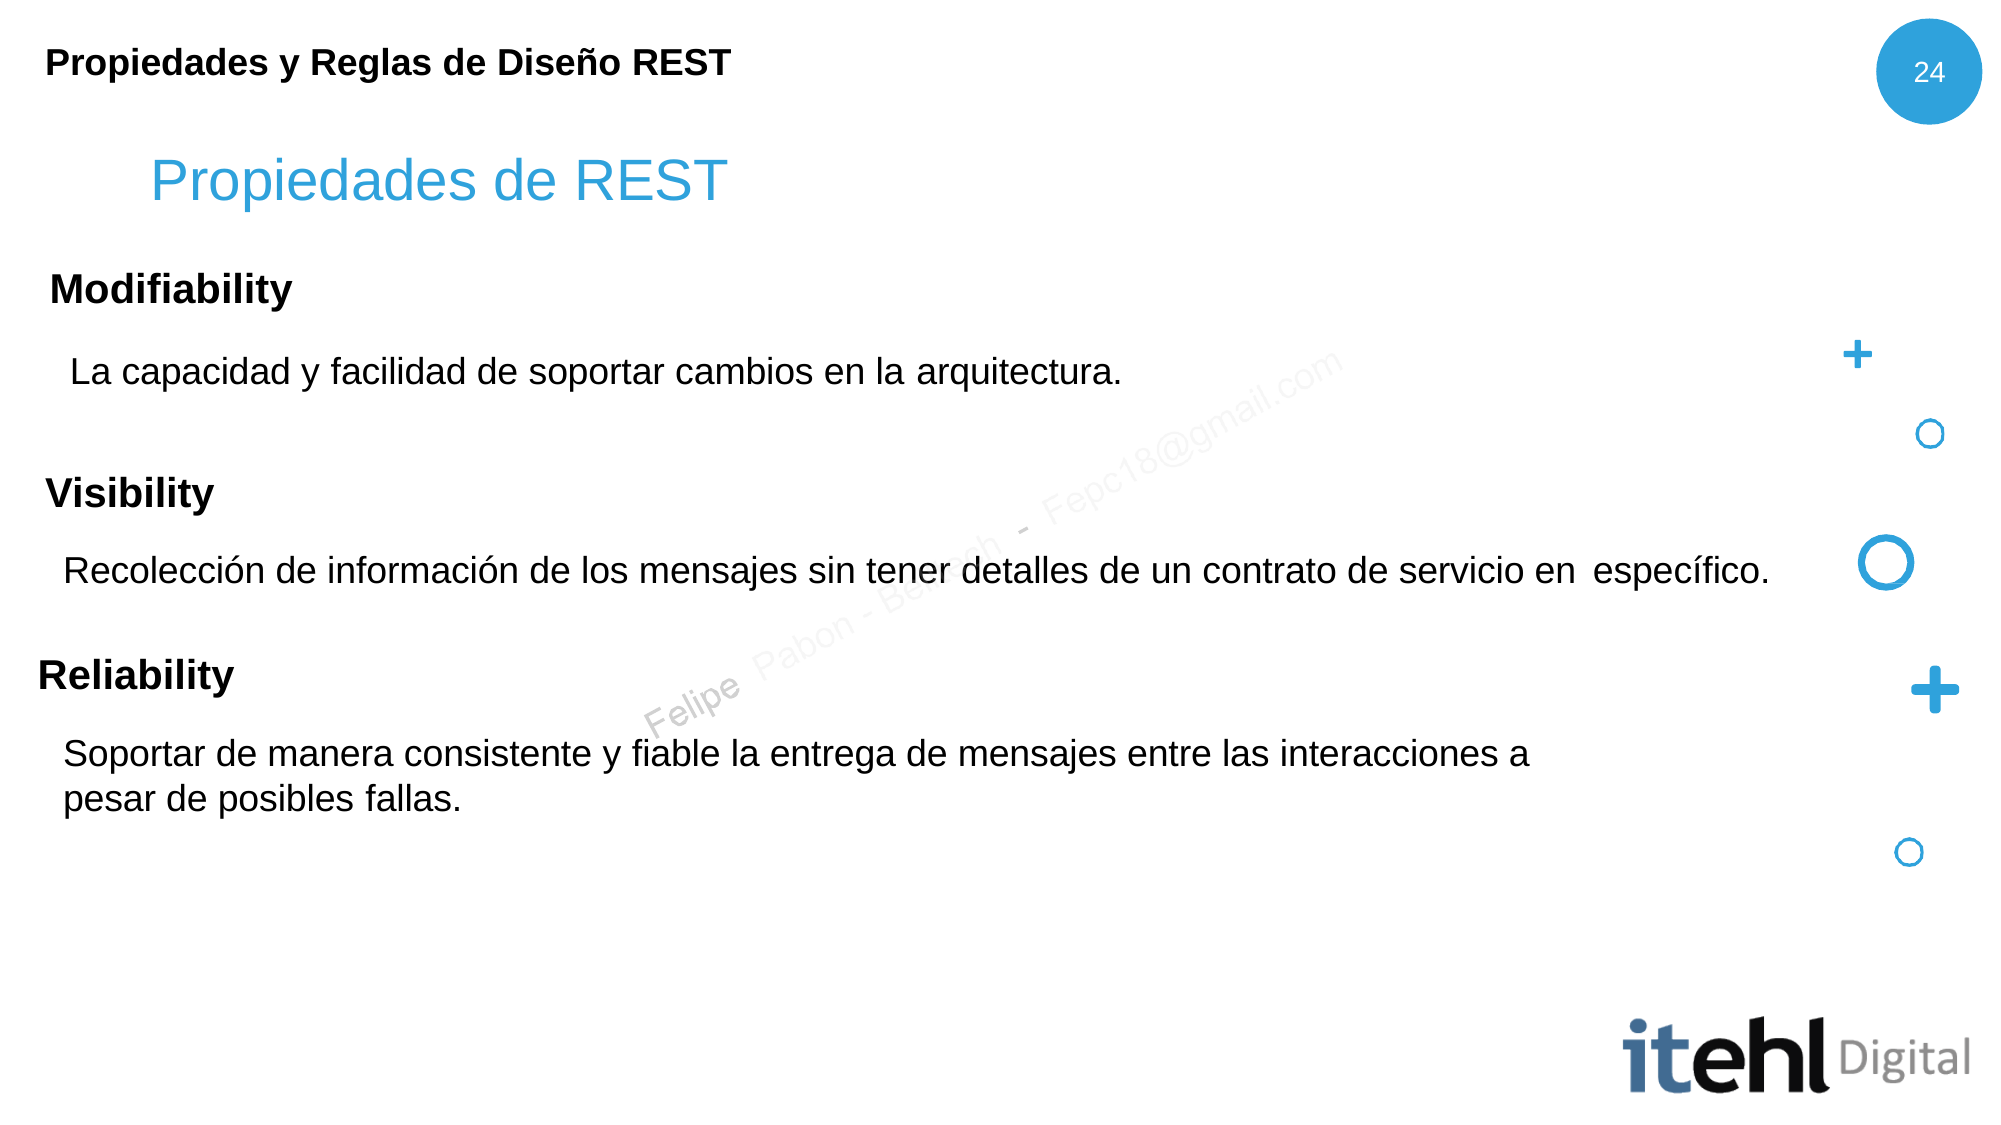

Propiedades y Reglas de Diseño REST
24
# Propiedades de REST
Modifiability
La capacidad y facilidad de soportar cambios en la arquitectura.

Visibility
Recolección de información de los mensajes sin tener detalles de un contrato de servicio en específico.

Reliability
Soportar de manera consistente y fiable la entrega de mensajes entre las interacciones a  pesar de posibles fallas.